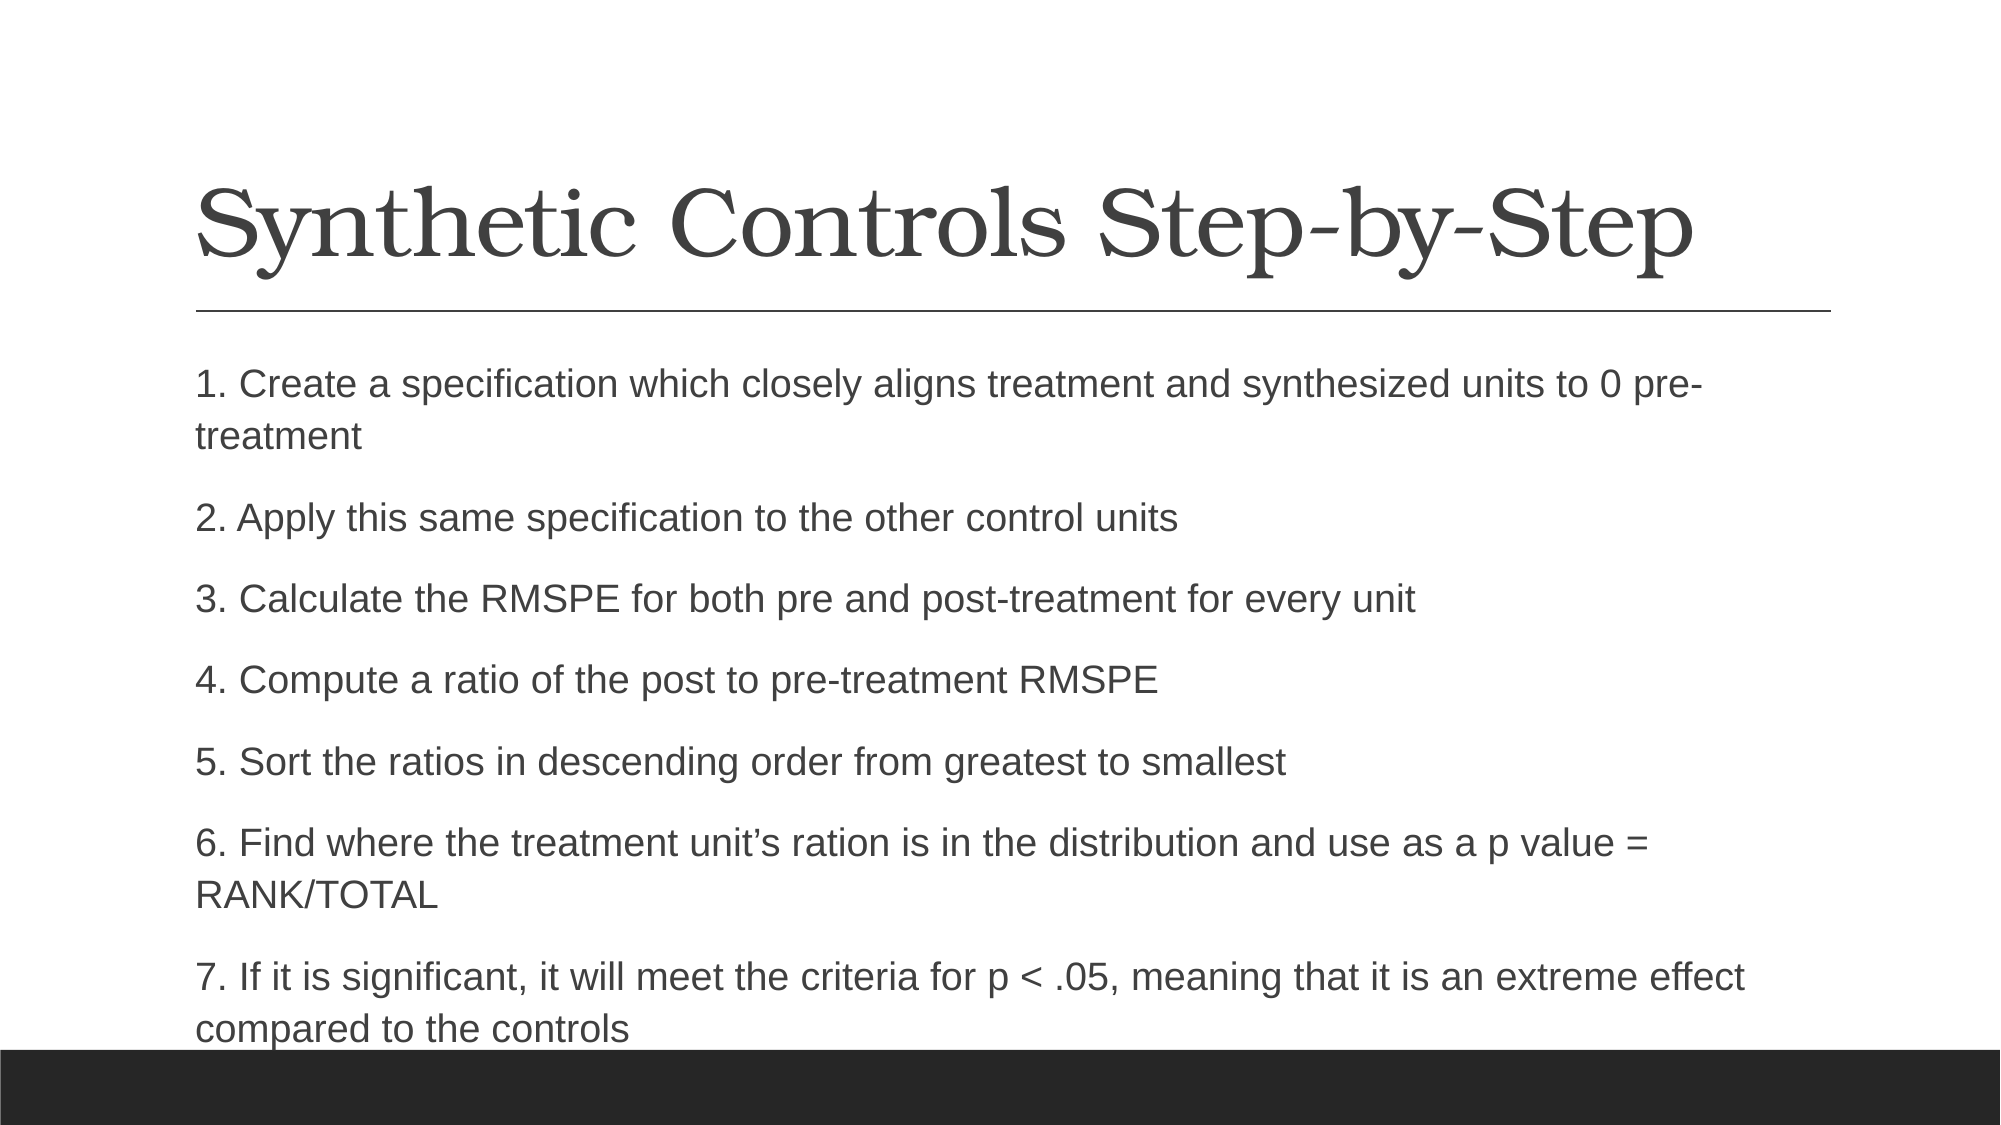

# Synthetic Controls Step-by-Step
1. Create a specification which closely aligns treatment and synthesized units to 0 pre-treatment
2. Apply this same specification to the other control units
3. Calculate the RMSPE for both pre and post-treatment for every unit
4. Compute a ratio of the post to pre-treatment RMSPE
5. Sort the ratios in descending order from greatest to smallest
6. Find where the treatment unit’s ration is in the distribution and use as a p value = RANK/TOTAL
7. If it is significant, it will meet the criteria for p < .05, meaning that it is an extreme effect compared to the controls